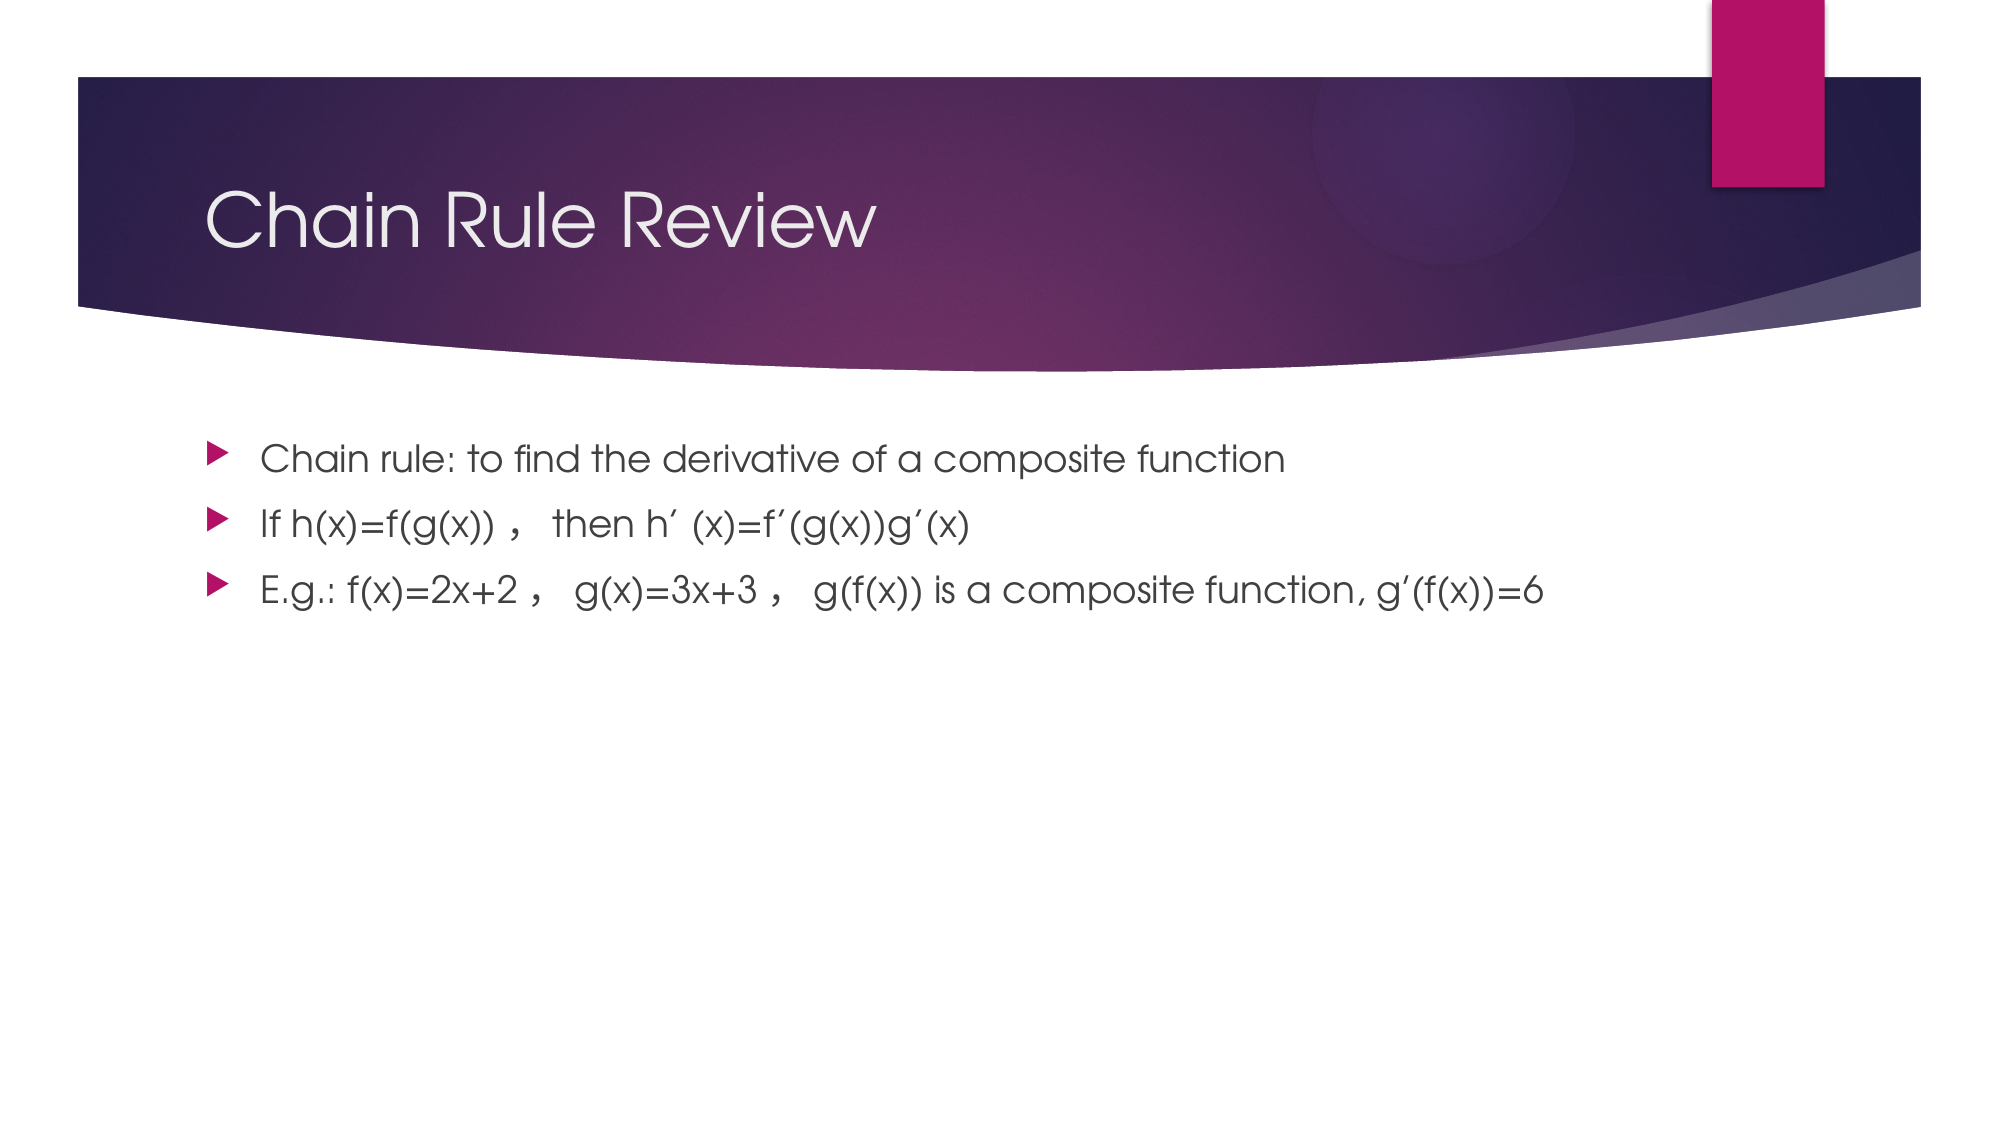

# Chain Rule Review
Chain rule: to find the derivative of a composite function
If h(x)=f(g(x))，then h’ (x)=f’(g(x))g’(x)
E.g.: f(x)=2x+2，g(x)=3x+3，g(f(x)) is a composite function, g′(f(x))=6